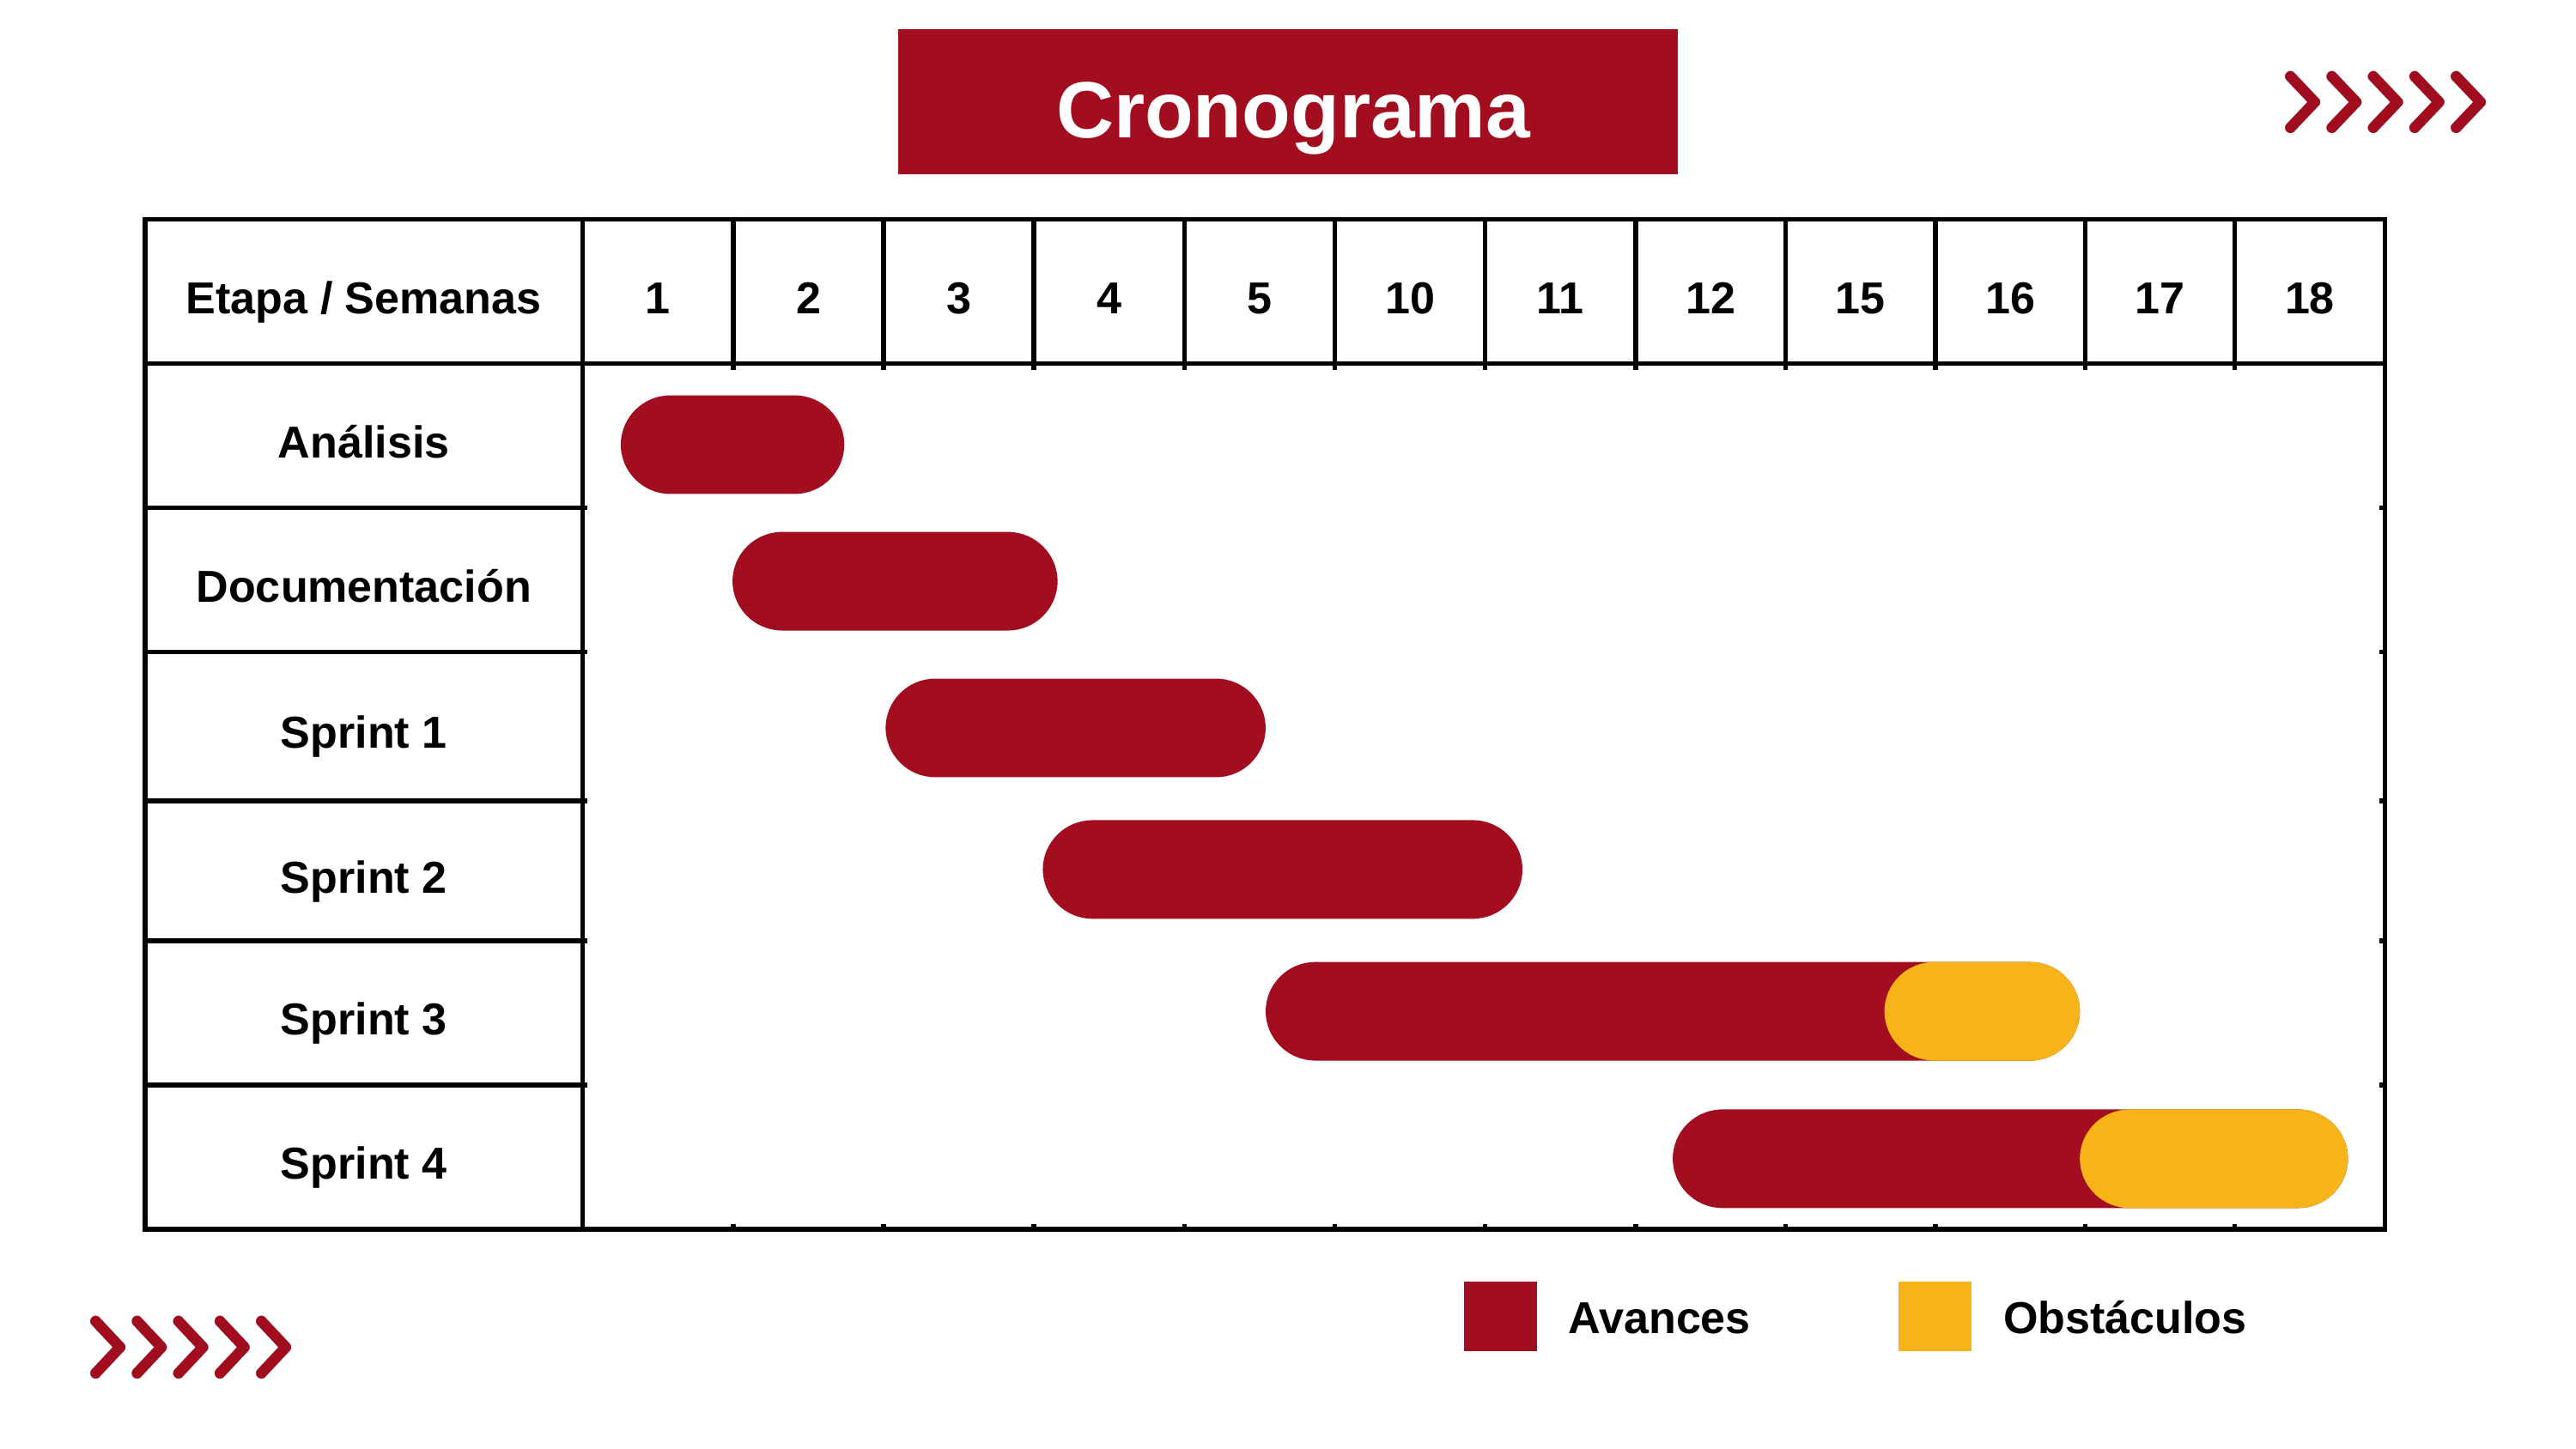

Cronograma

| Etapa / Semanas | 1 | 2 | 3 | 4 | 5 | 10 | 11 | 12 | 15 | 16 | 17 | 18 |
| --- | --- | --- | --- | --- | --- | --- | --- | --- | --- | --- | --- | --- |
| Análisis |  |  |  |  |  |  |  |  |  |  |  |  |
| Documentación |  |  |  |  |  |  |  |  |  |  |  |  |
| Sprint 1 |  |  |  |  |  |  |  |  |  |  |  |  |
| Sprint 2 |  |  |  |  |  |  |  |  |  |  |  |  |
| Sprint 3 |  |  |  |  |  |  |  |  |  |  |  |  |
| Sprint 4 |  |  |  |  |  |  |  |  |  |  |  |  |

Avances
Obstáculos